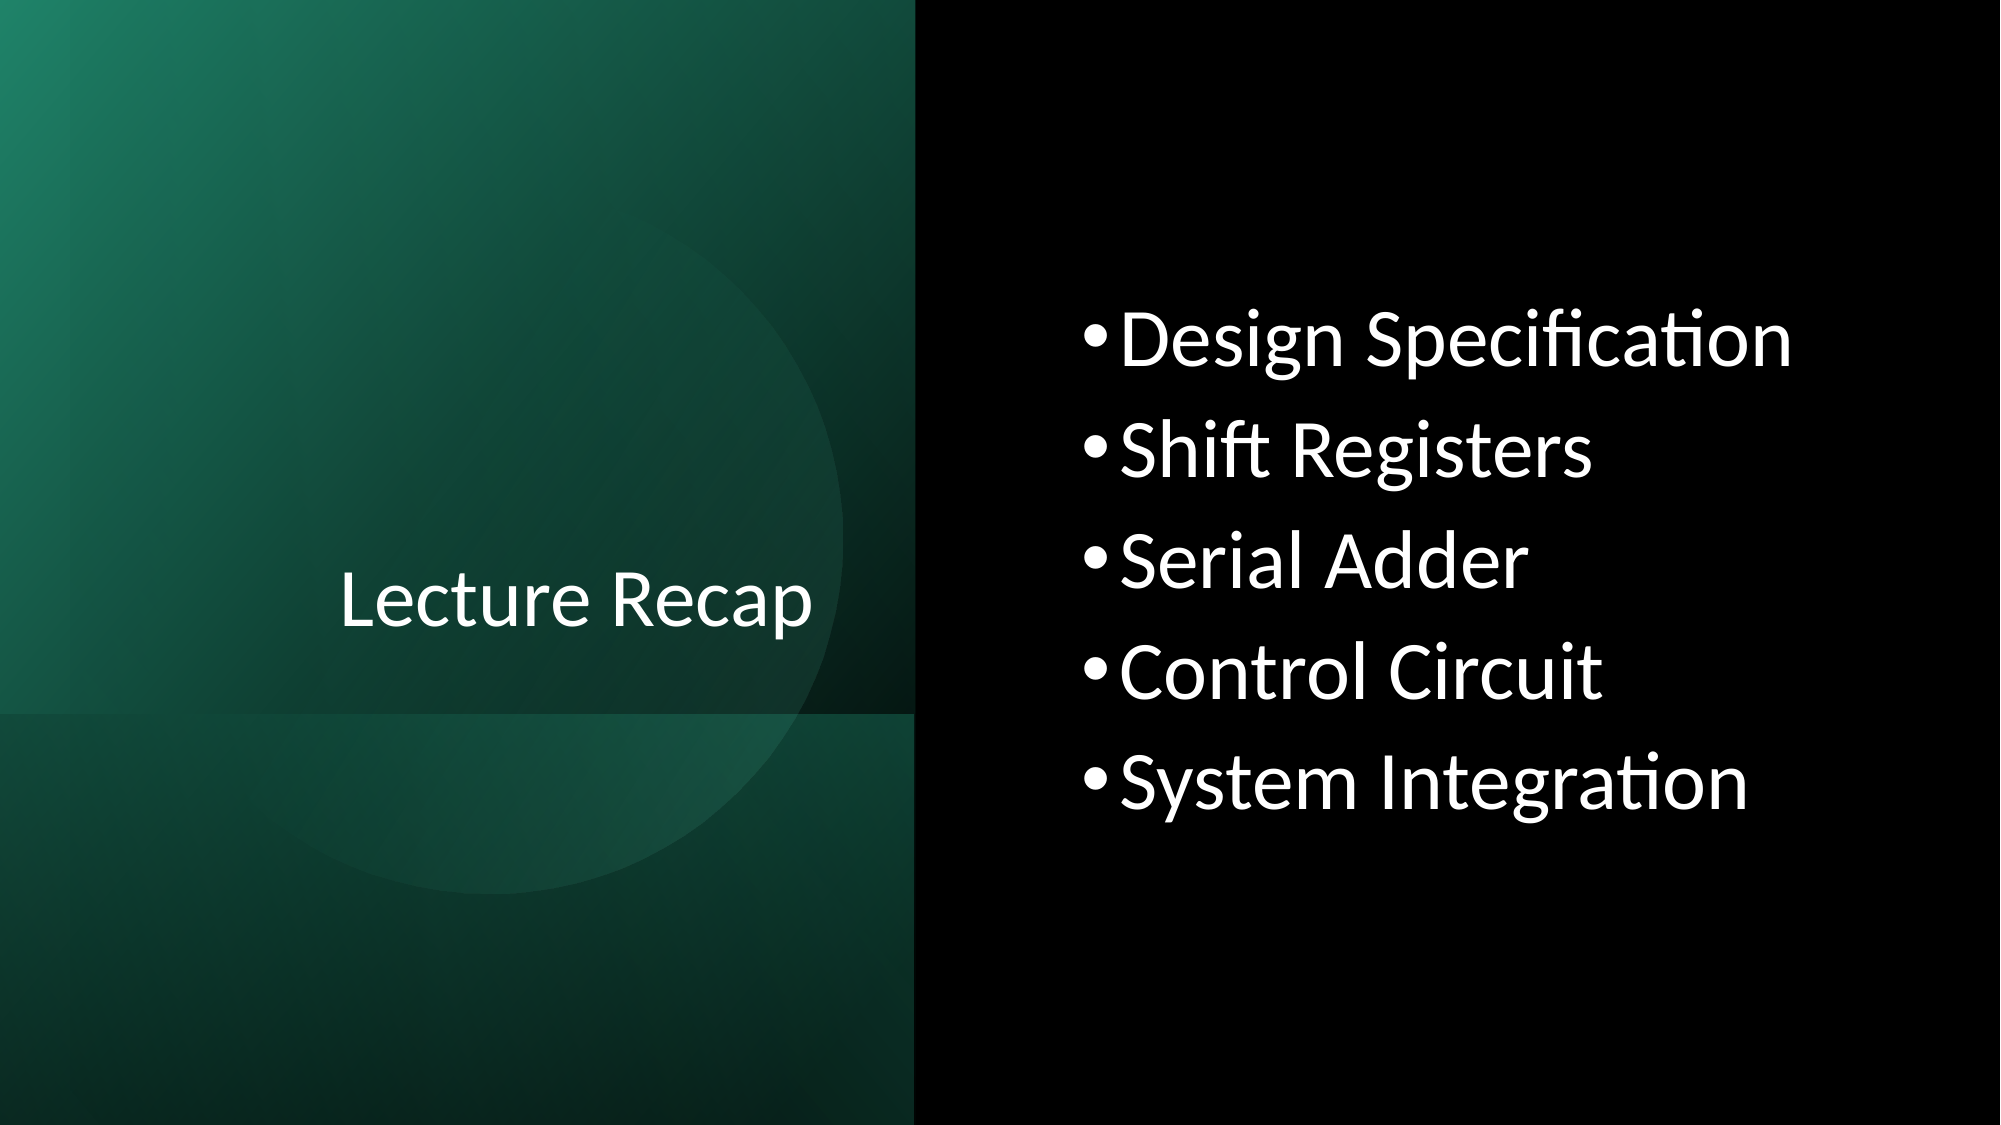

# Lecture Recap

Design Specification
Shift Registers
Serial Adder
Control Circuit
System Integration

ECE 2372 | Lecture 311
81